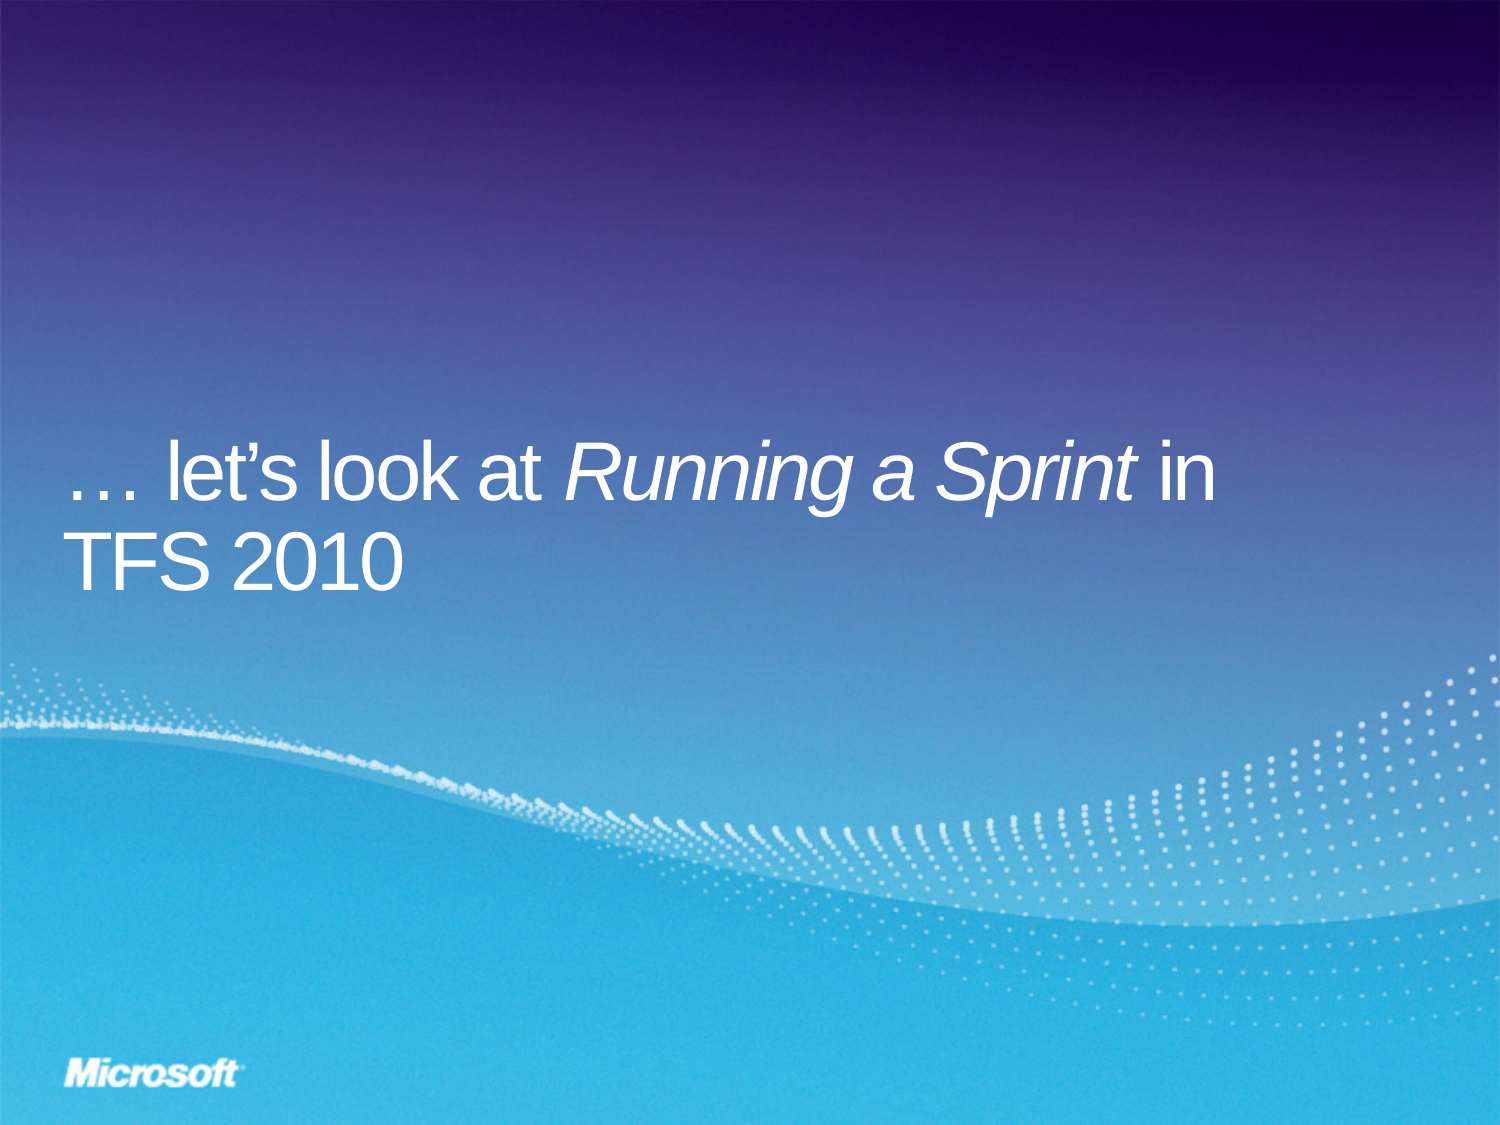

# … let’s look at Running a Sprint in TFS 2010